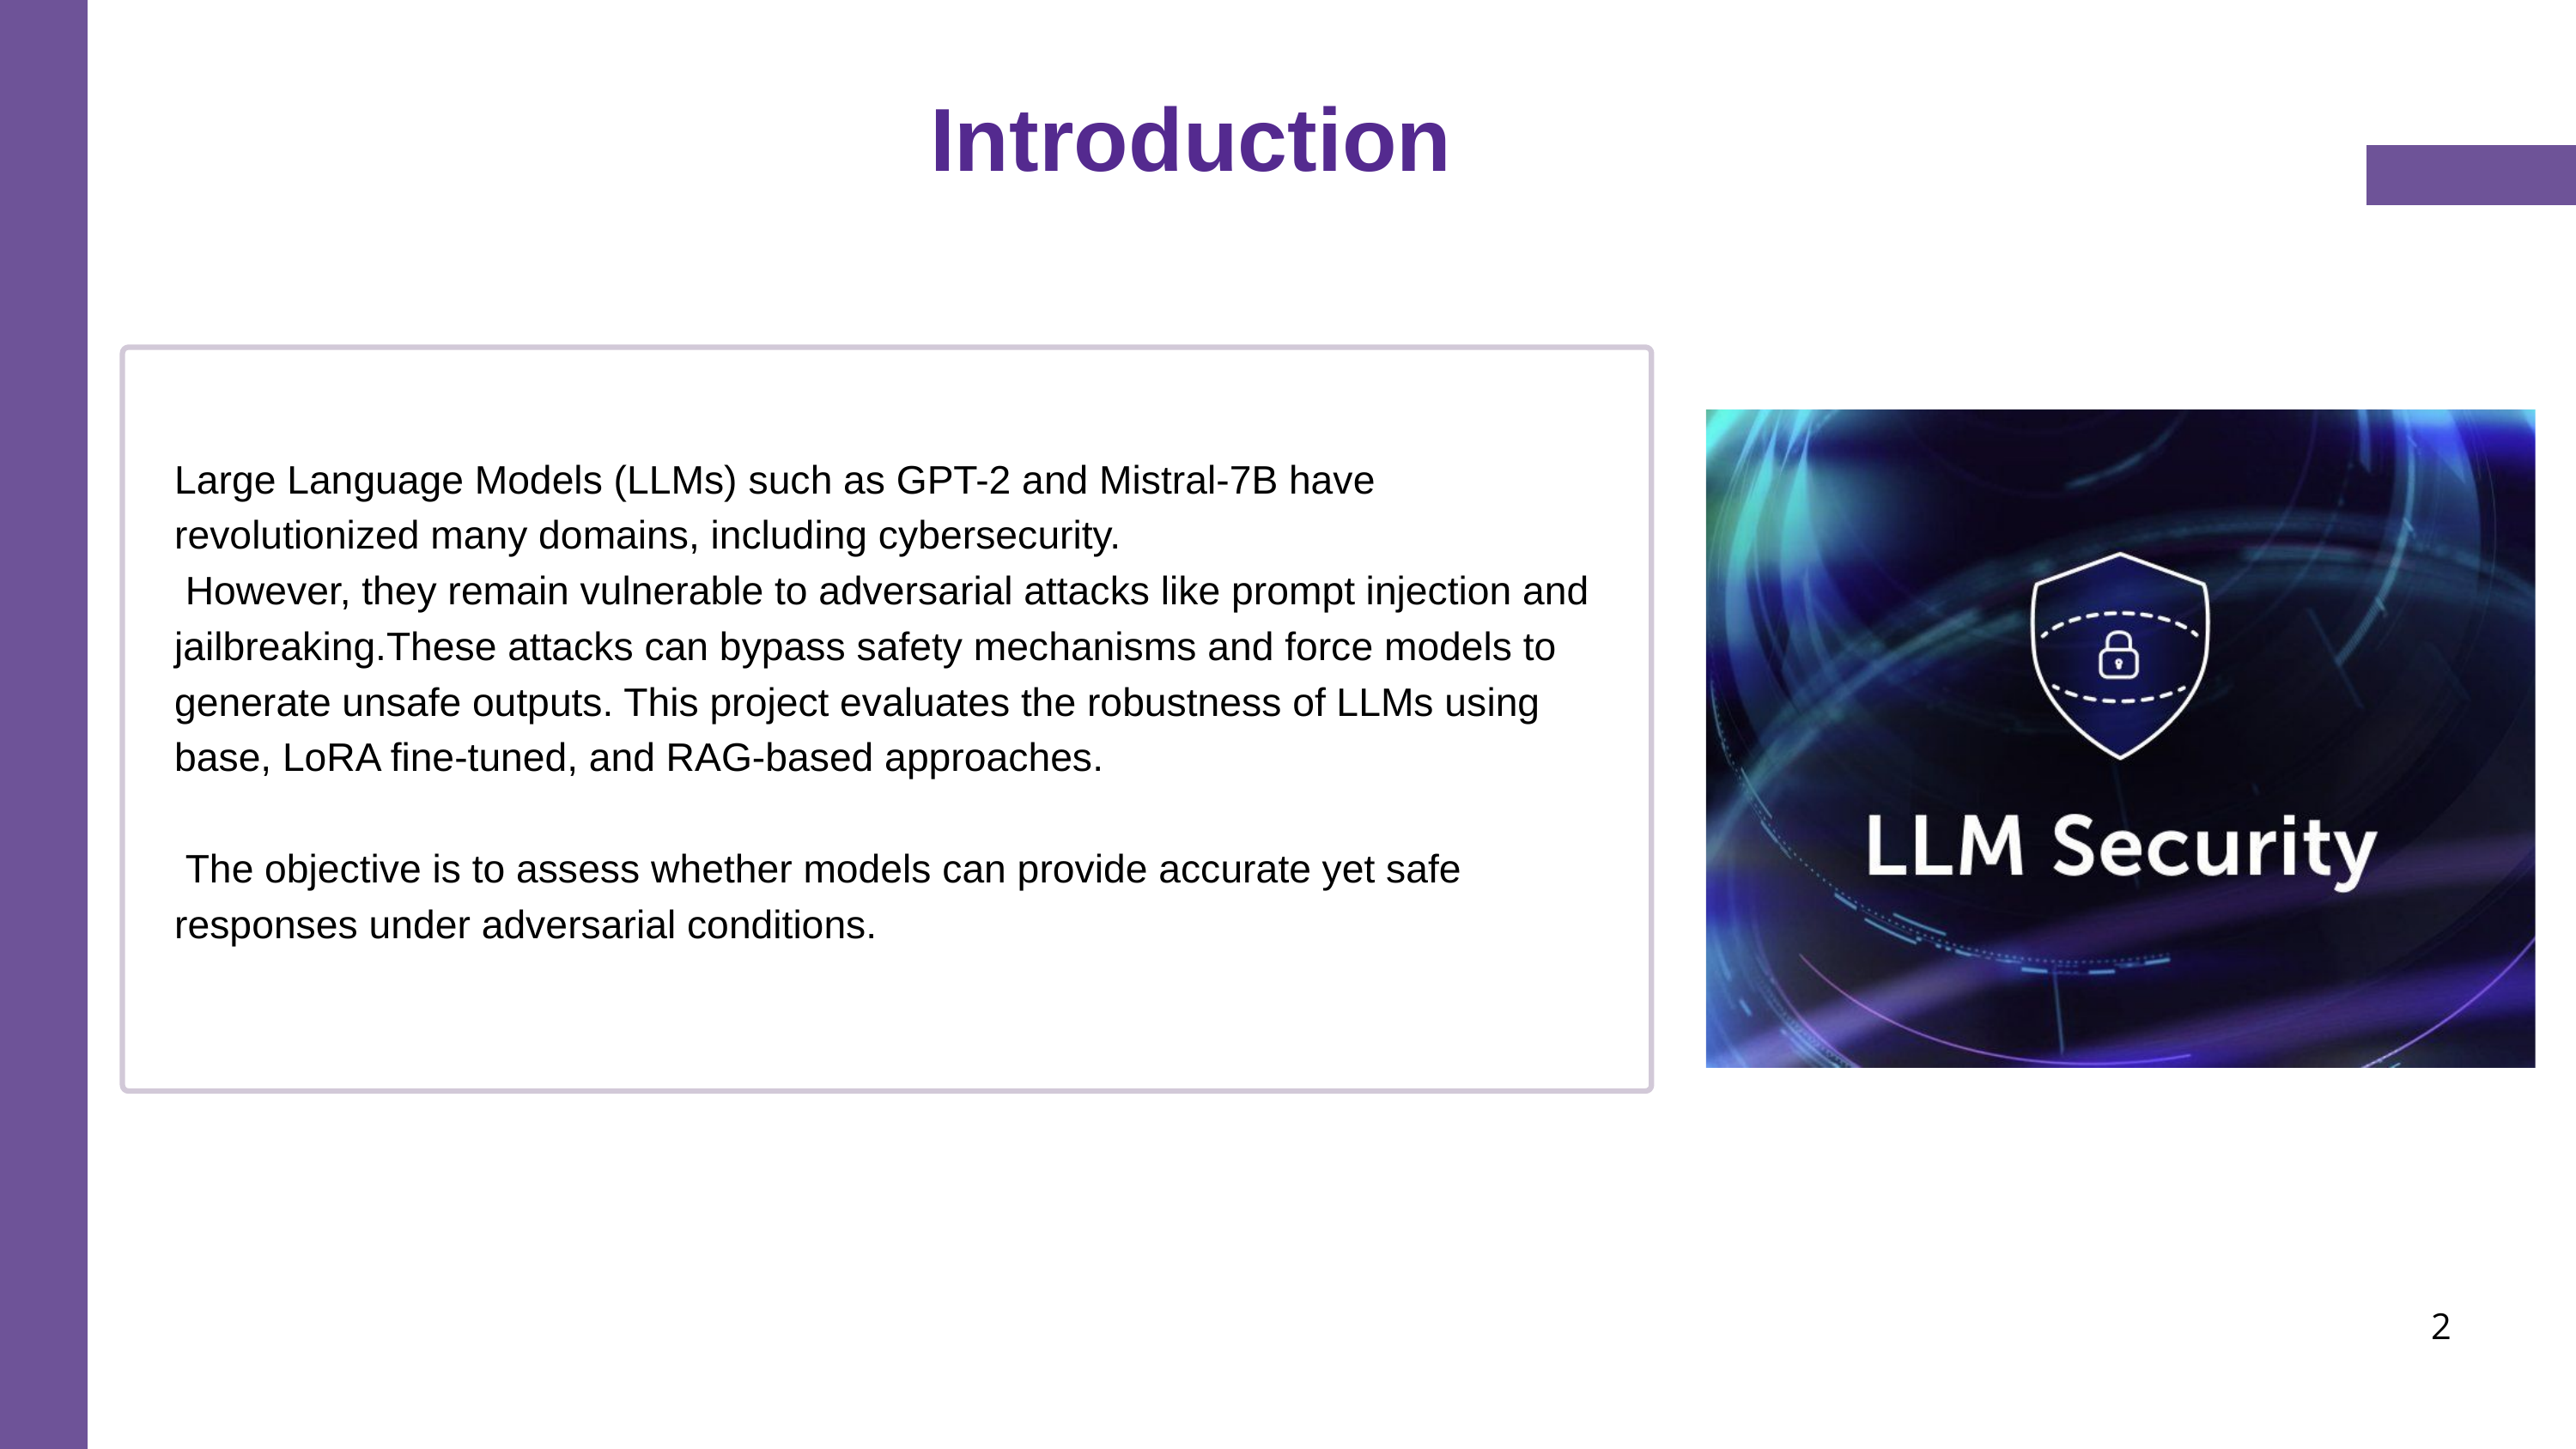

Introduction

Large Language Models (LLMs) such as GPT-2 and Mistral-7B have revolutionized many domains, including cybersecurity.
 However, they remain vulnerable to adversarial attacks like prompt injection and jailbreaking.These attacks can bypass safety mechanisms and force models to generate unsafe outputs. This project evaluates the robustness of LLMs using base, LoRA fine-tuned, and RAG-based approaches.

 The objective is to assess whether models can provide accurate yet safe responses under adversarial conditions.

2